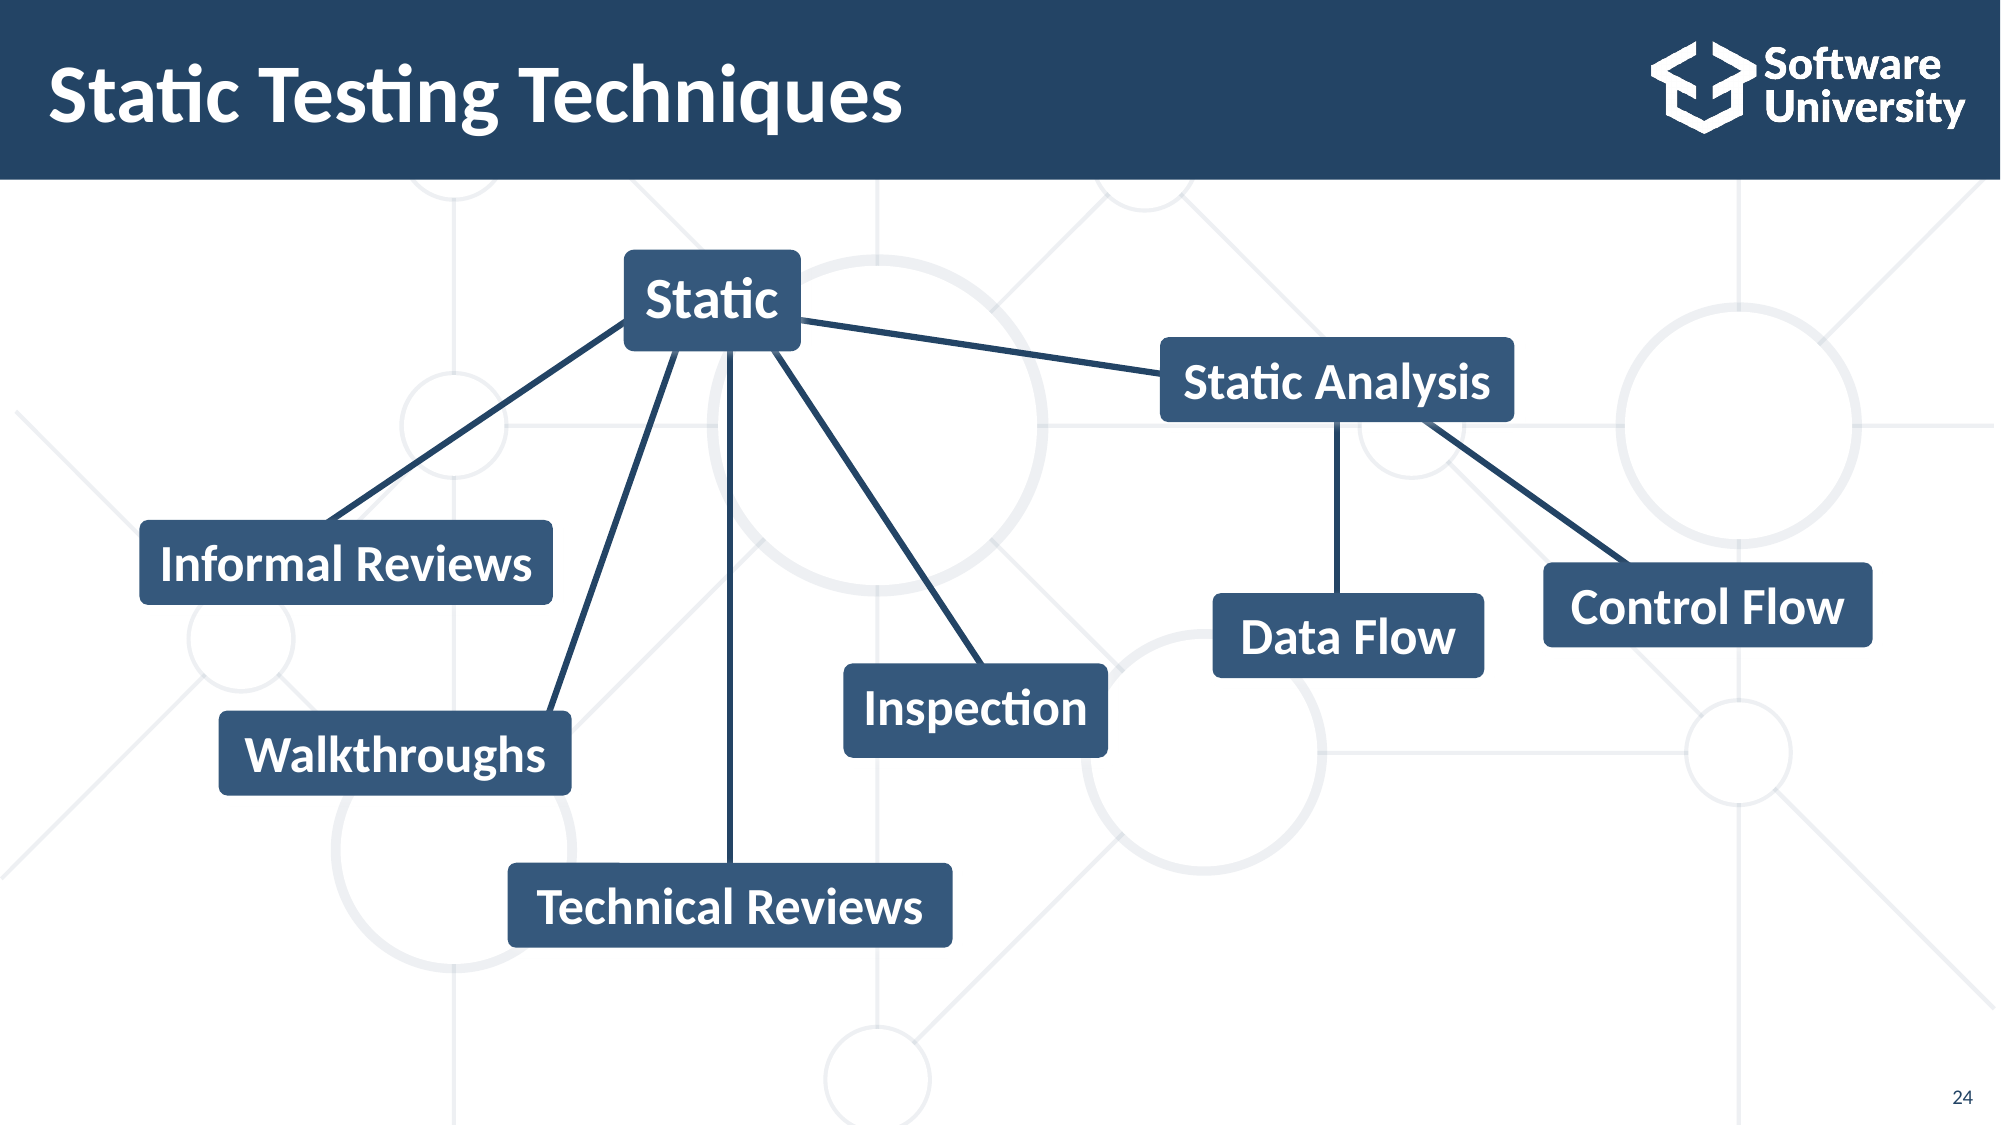

# Static Testing Techniques

Static
Static Analysis
Informal Reviews
Control Flow
Data Flow
Inspection
Walkthroughs
Technical Reviews
24